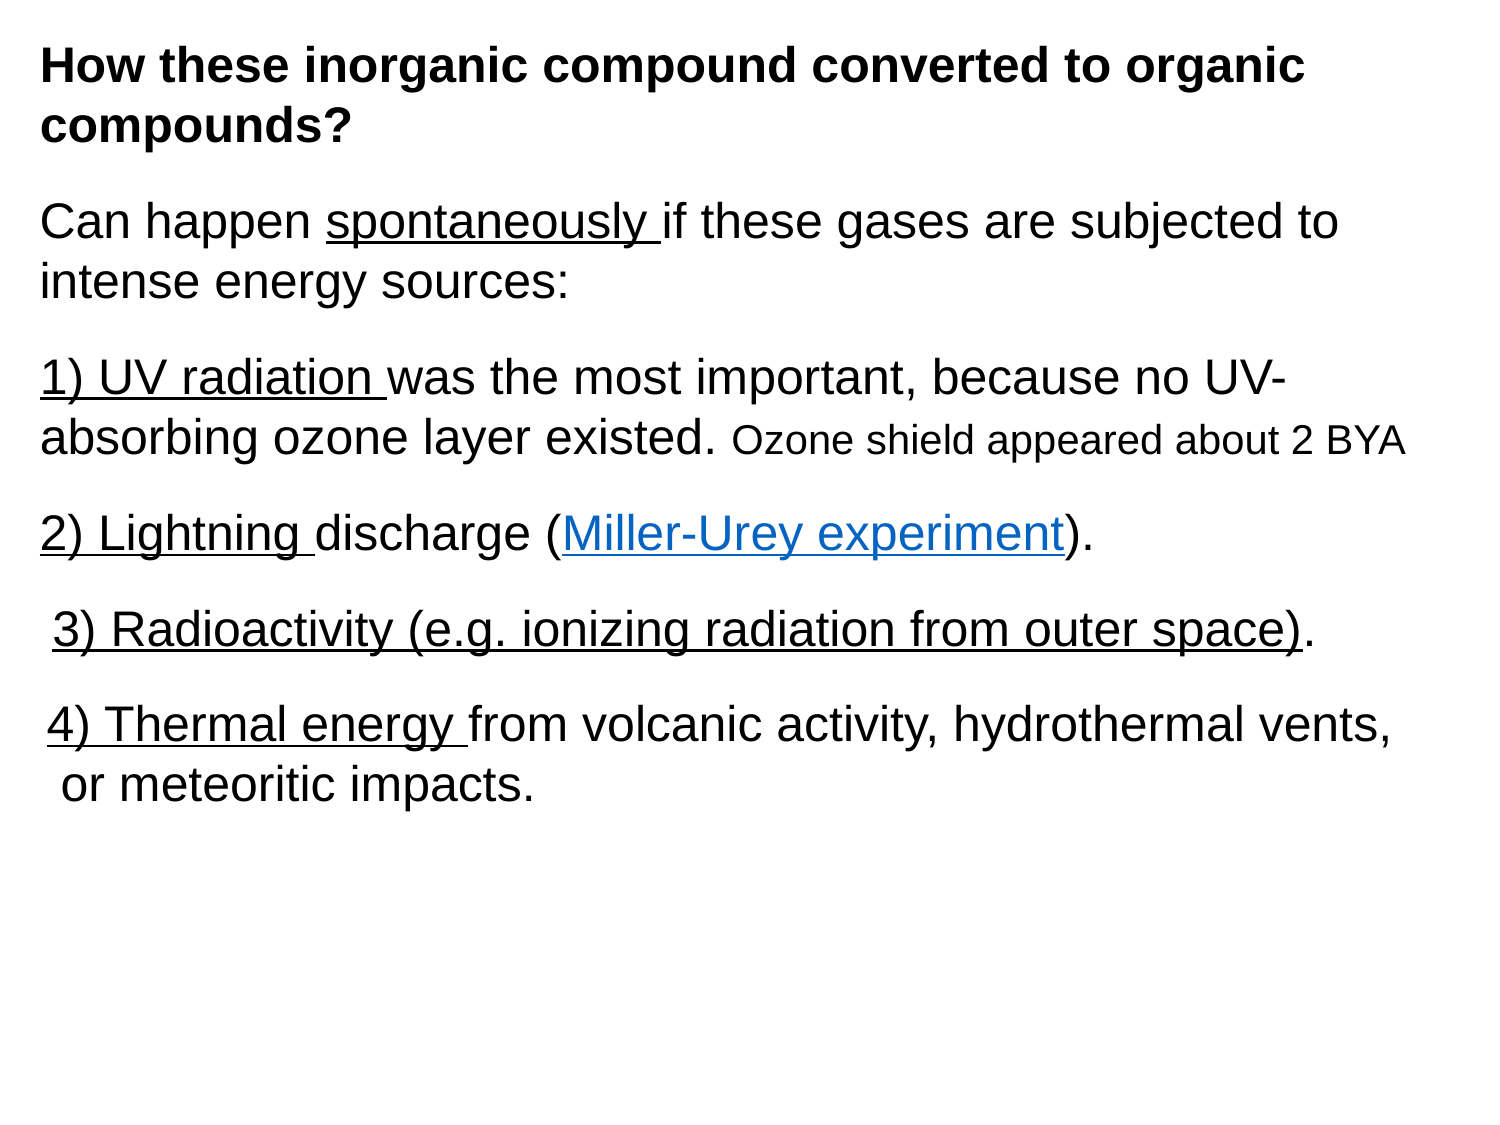

How these inorganic compound converted to organic compounds?
Can happen spontaneously if these gases are subjected to intense energy sources:
1) UV radiation was the most important, because no UV-absorbing ozone layer existed. Ozone shield appeared about 2 BYA
2) Lightning discharge (Miller-Urey experiment).
3) Radioactivity (e.g. ionizing radiation from outer space).
4) Thermal energy from volcanic activity, hydrothermal vents,
 or meteoritic impacts.